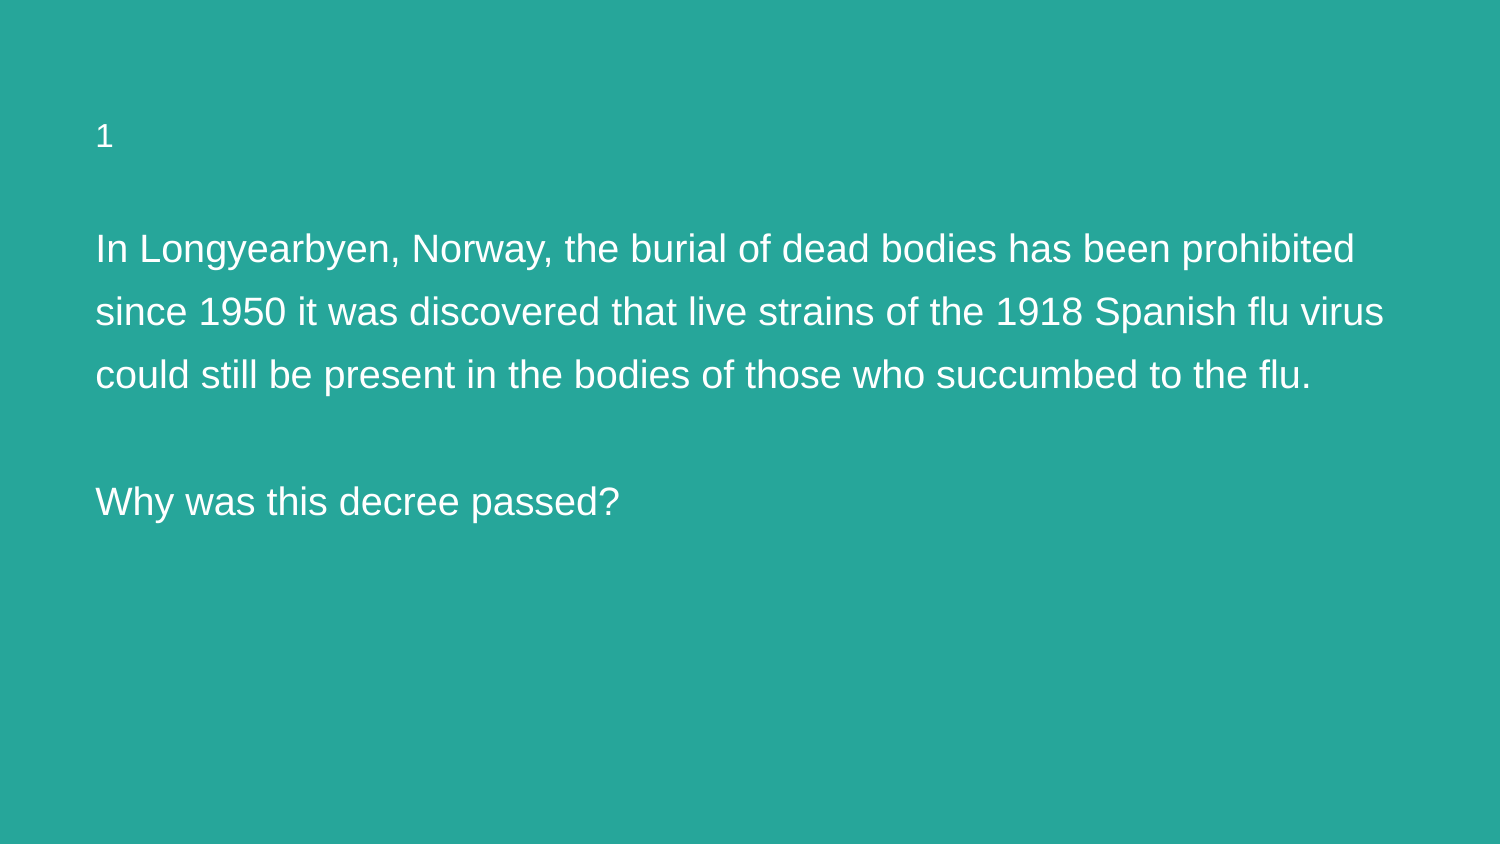

# 1

In Longyearbyen, Norway, the burial of dead bodies has been prohibited since 1950 it was discovered that live strains of the 1918 Spanish flu virus could still be present in the bodies of those who succumbed to the flu.
Why was this decree passed?